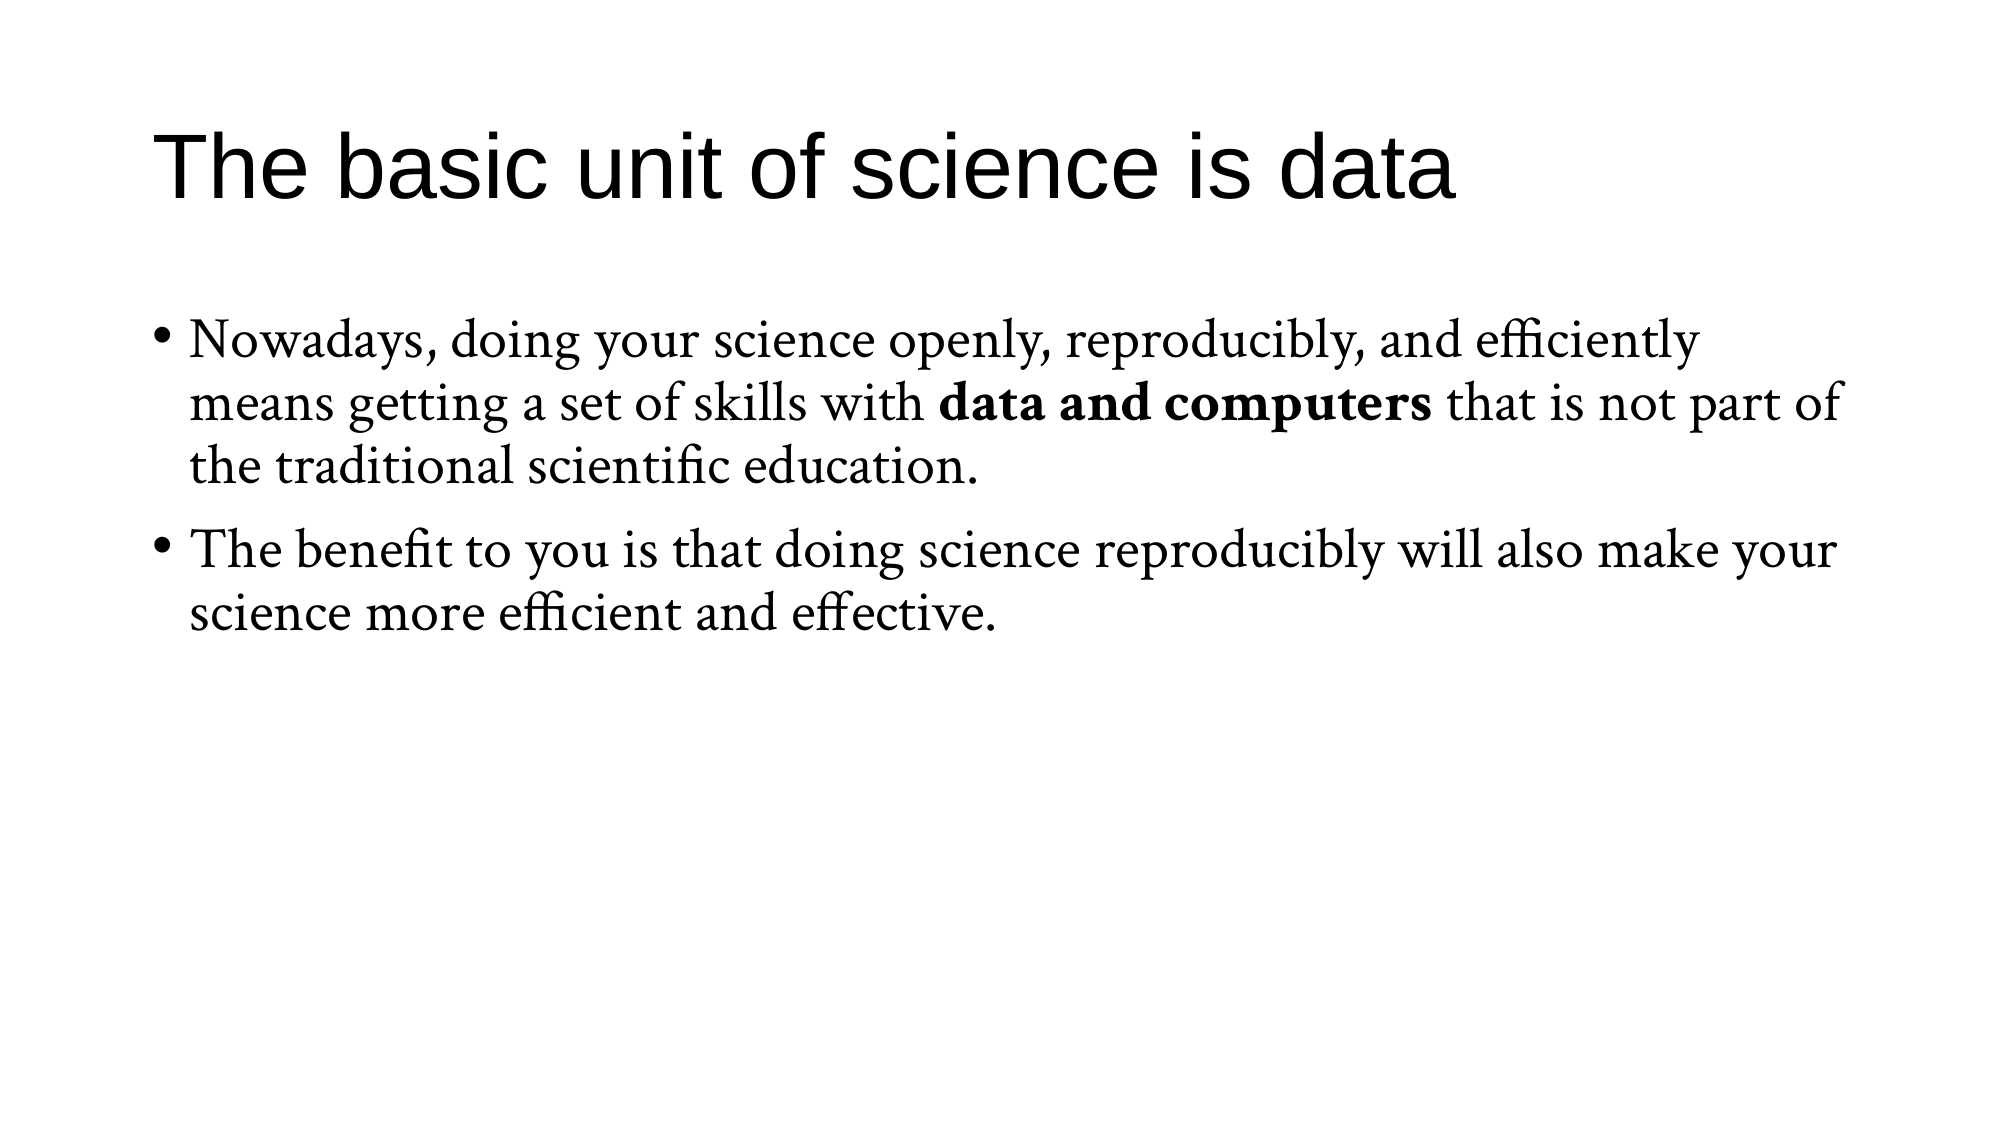

# The basic unit of science is data
Nowadays, doing your science openly, reproducibly, and efficiently means getting a set of skills with data and computers that is not part of the traditional scientific education.
The benefit to you is that doing science reproducibly will also make your science more efficient and effective.